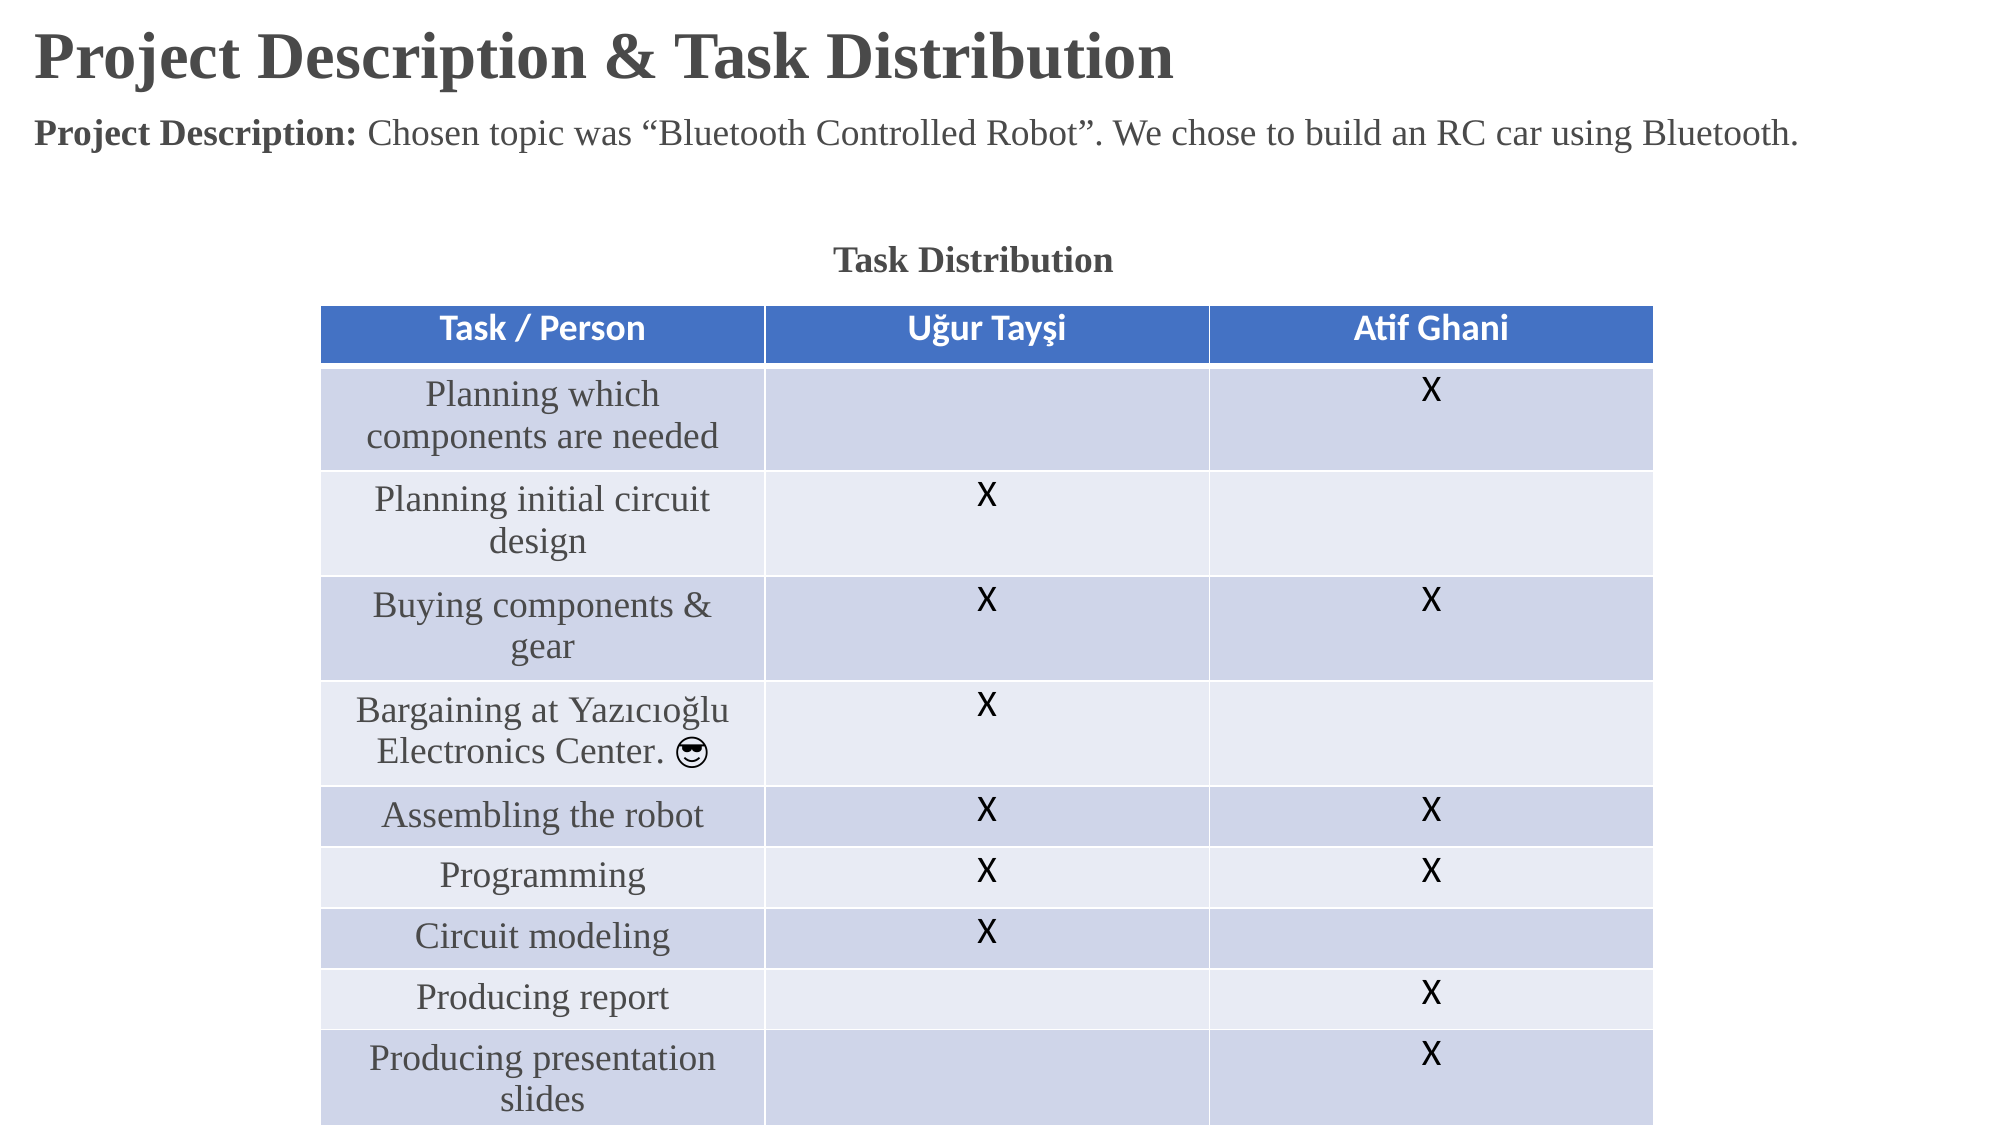

Project Description & Task Distribution
Project Description: Chosen topic was “Bluetooth Controlled Robot”. We chose to build an RC car using Bluetooth.
Task Distribution
| Task / Person | Uğur Tayşi | Atif Ghani |
| --- | --- | --- |
| Planning which components are needed |  | X |
| Planning initial circuit design | X |  |
| Buying components & gear | X | X |
| Bargaining at Yazıcıoğlu Electronics Center. 😎 | X |  |
| Assembling the robot | X | X |
| Programming | X | X |
| Circuit modeling | X |  |
| Producing report |  | X |
| Producing presentation slides |  | X |